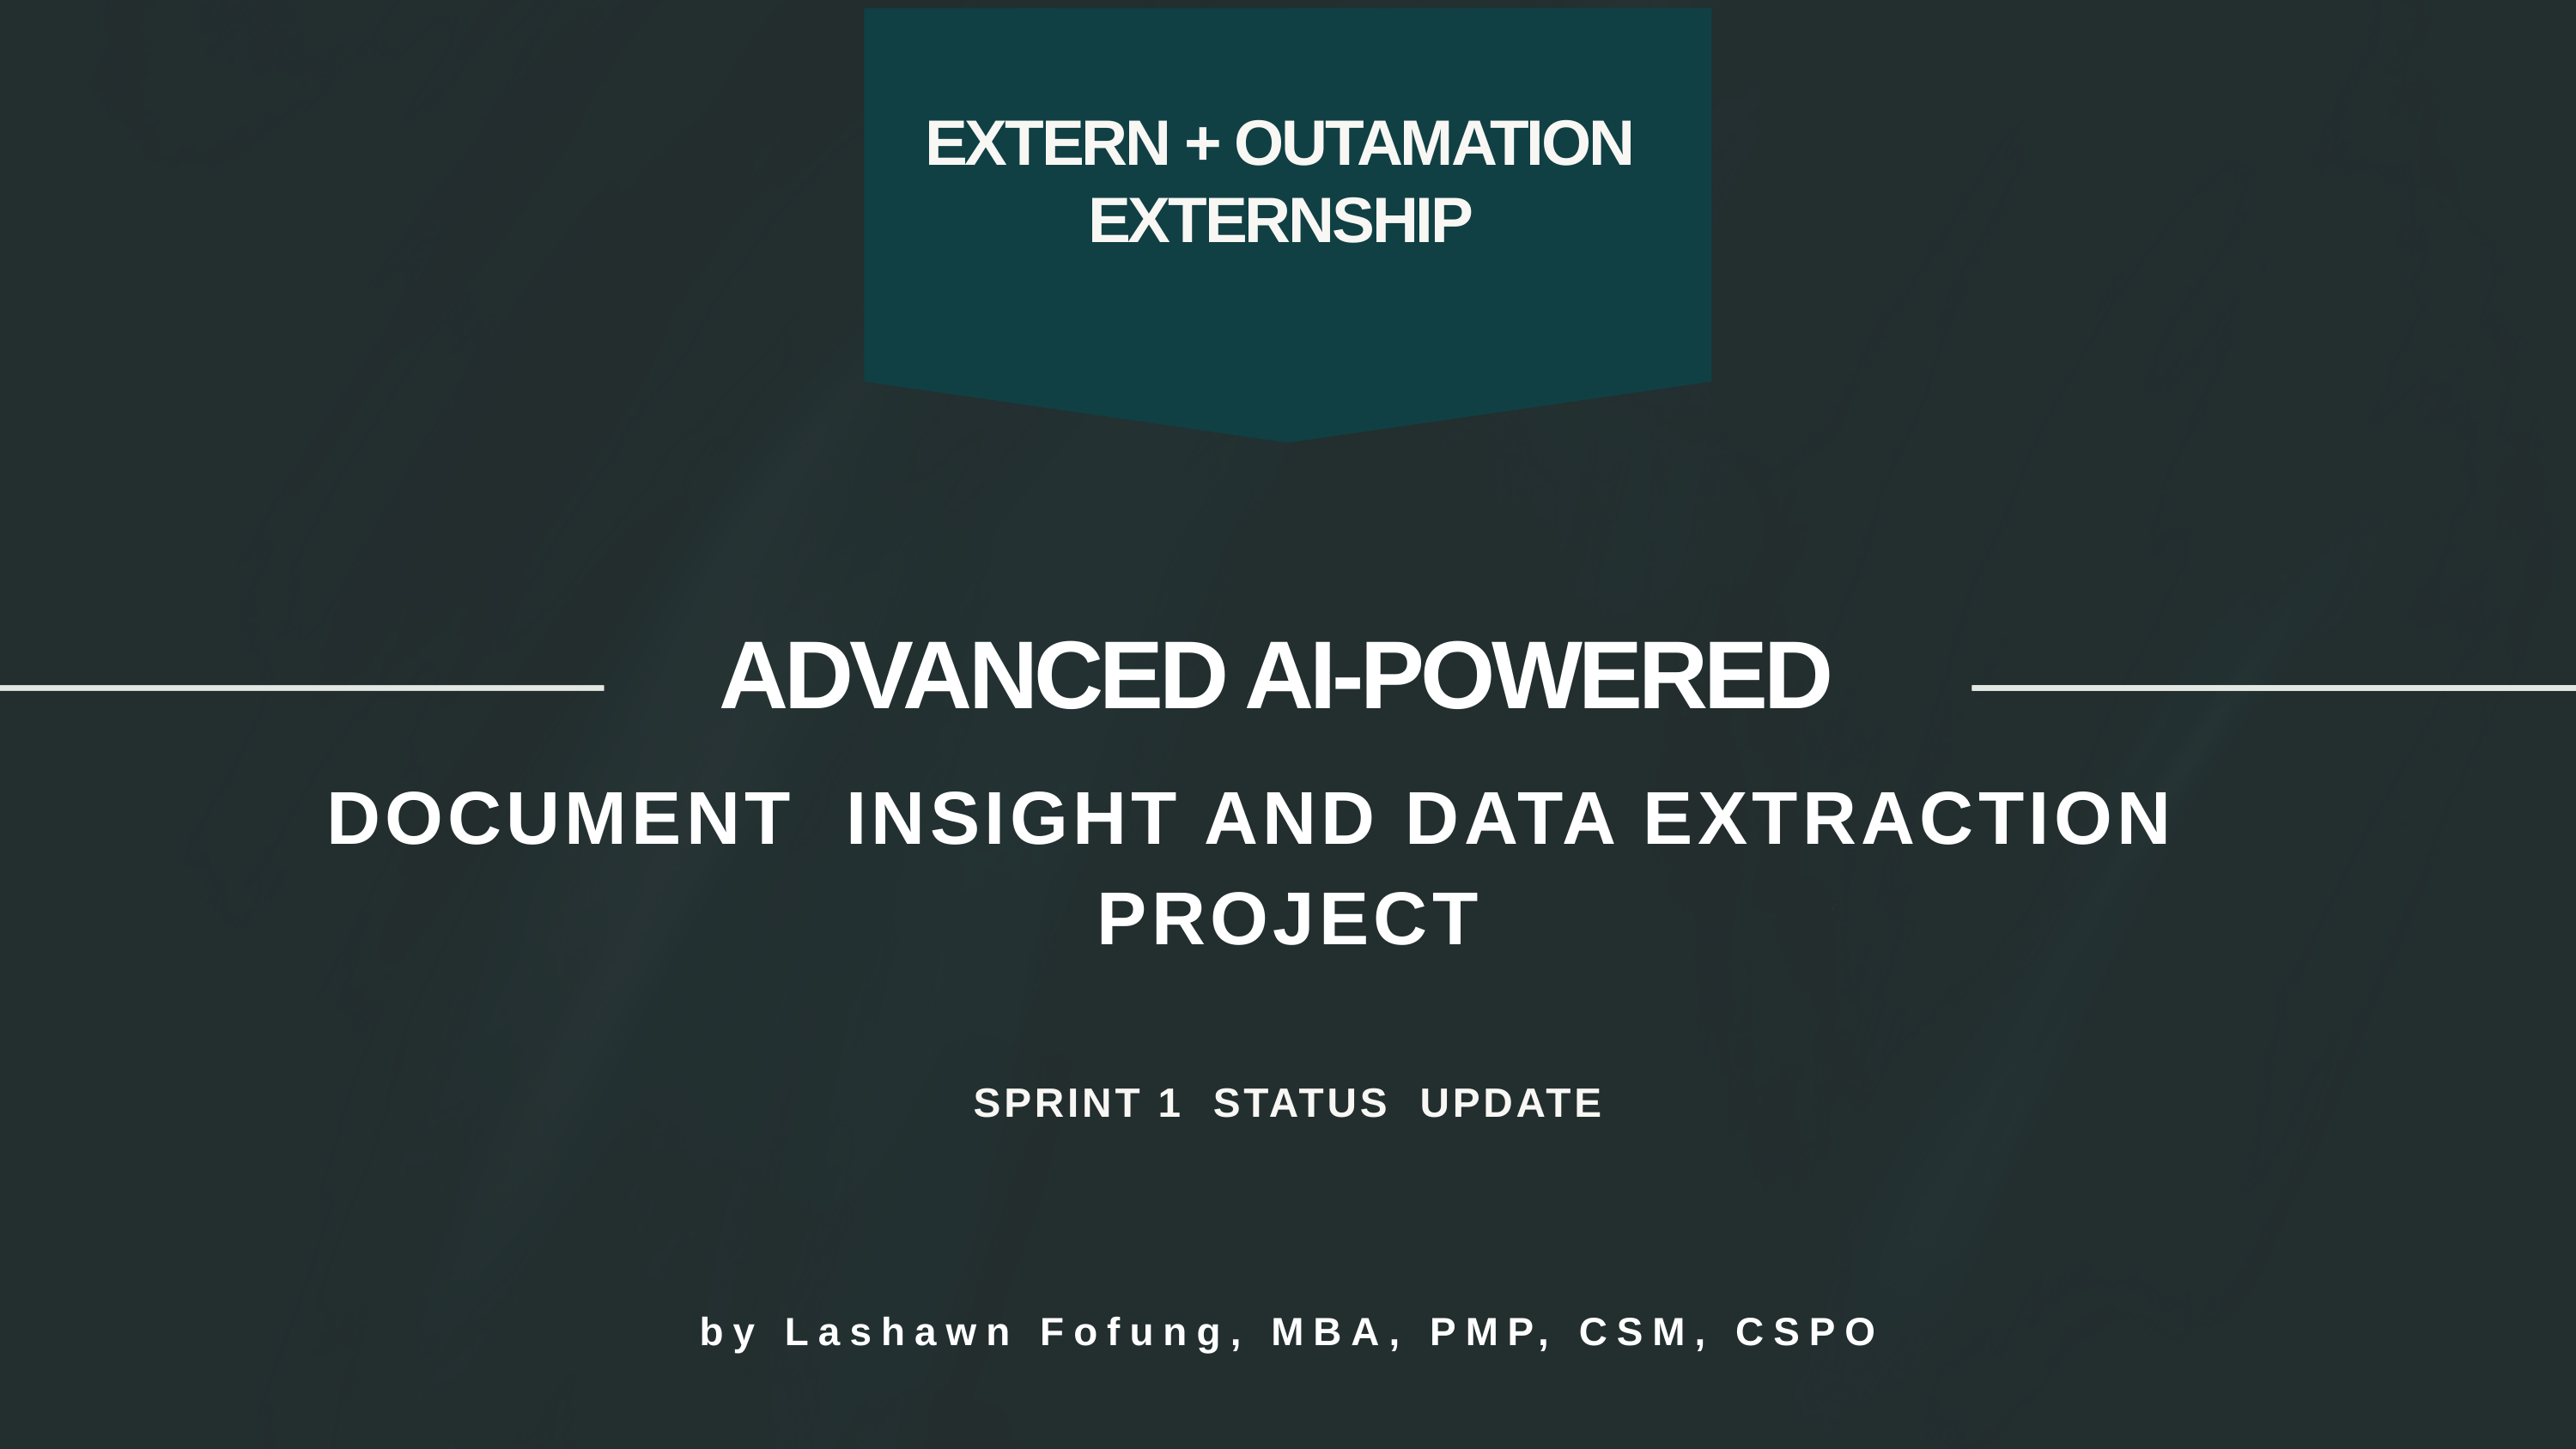

EXTERN + OUTAMATION
EXTERNSHIP
ADVANCED AI-POWERED

DOCUMENT  INSIGHT AND DATA EXTRACTION
PROJECT
SPRINT 1  STATUS  UPDATE
by Lashawn Fofung, MBA, PMP, CSM, CSPO